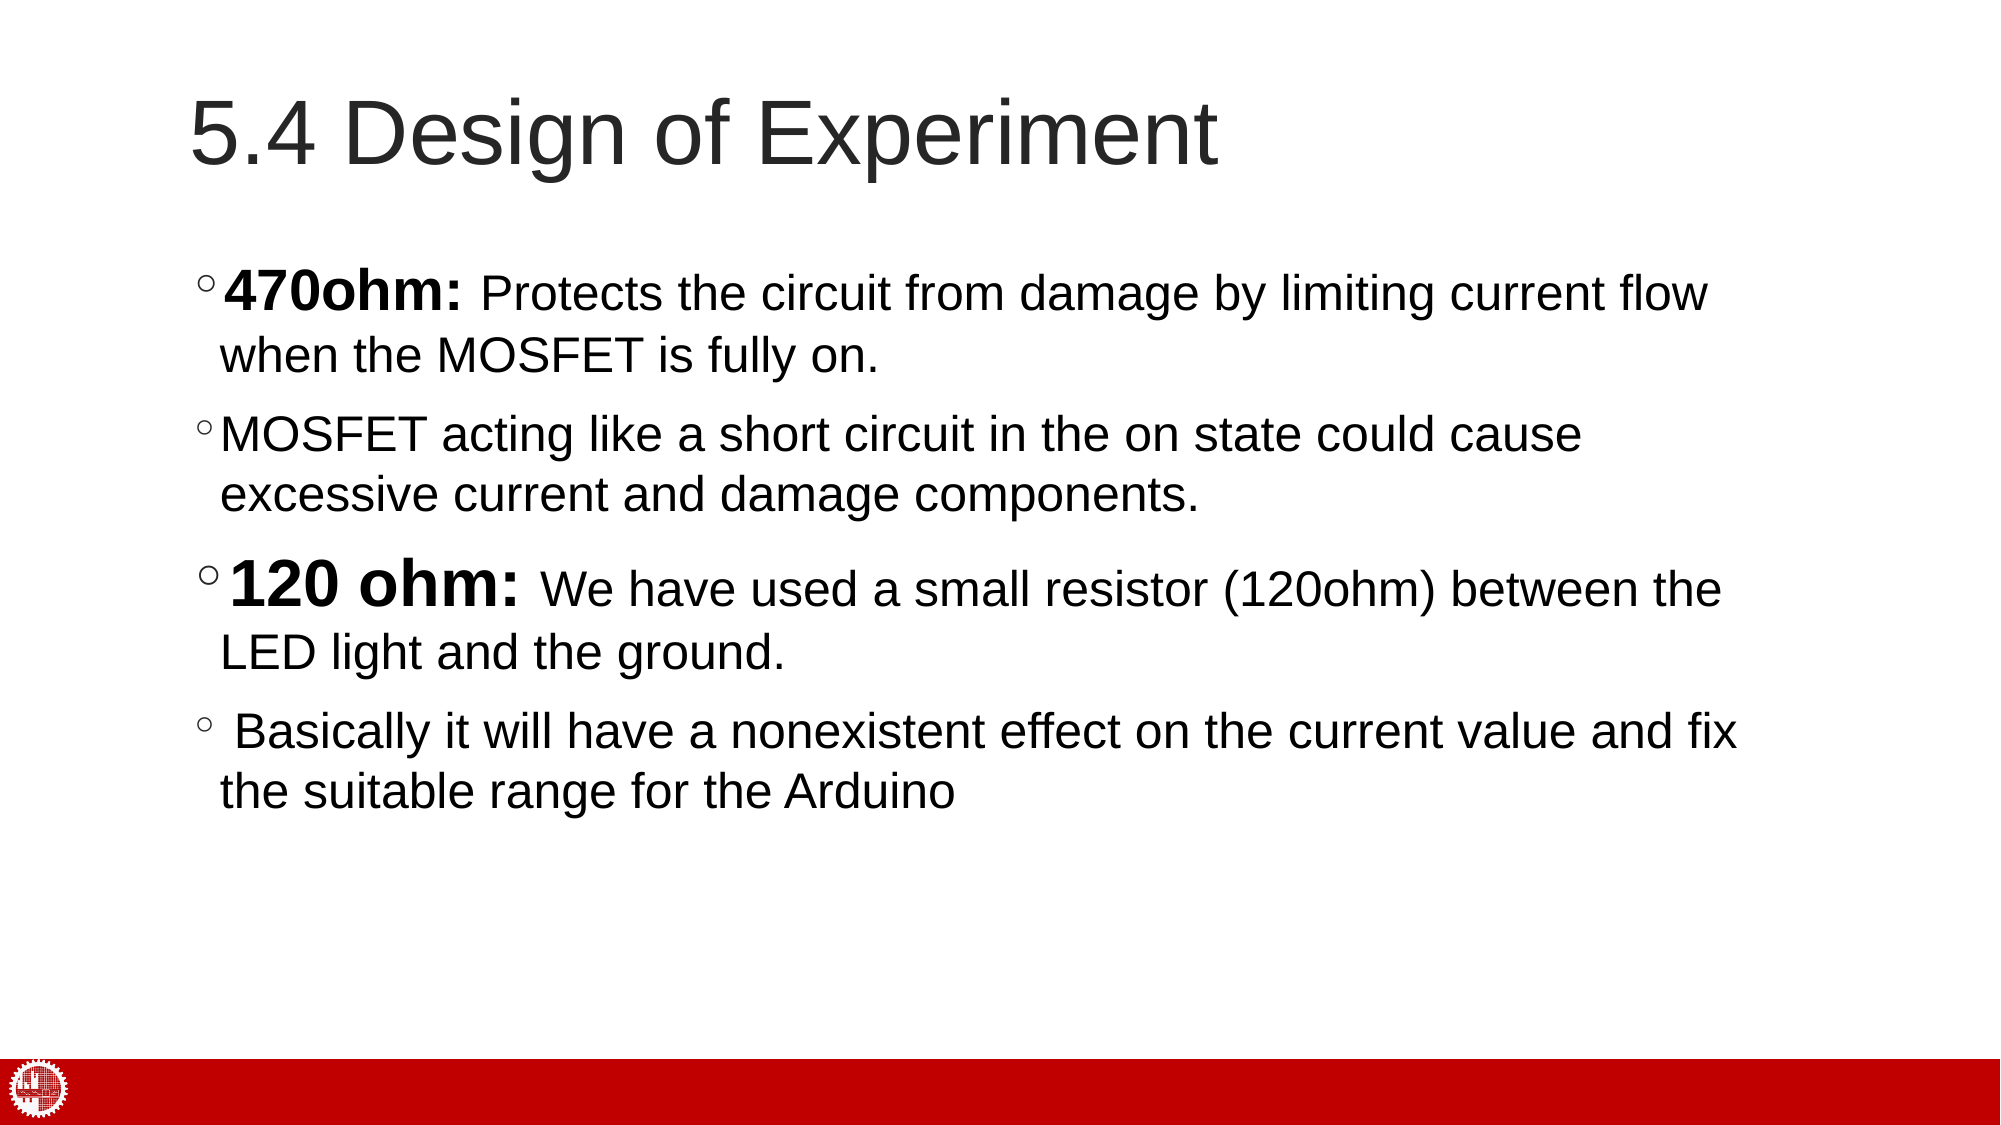

# 5.4 Design of Experiment
470ohm: Protects the circuit from damage by limiting current flow when the MOSFET is fully on.
MOSFET acting like a short circuit in the on state could cause excessive current and damage components.
120 ohm: We have used a small resistor (120ohm) between the LED light and the ground.
 Basically it will have a nonexistent effect on the current value and fix the suitable range for the Arduino